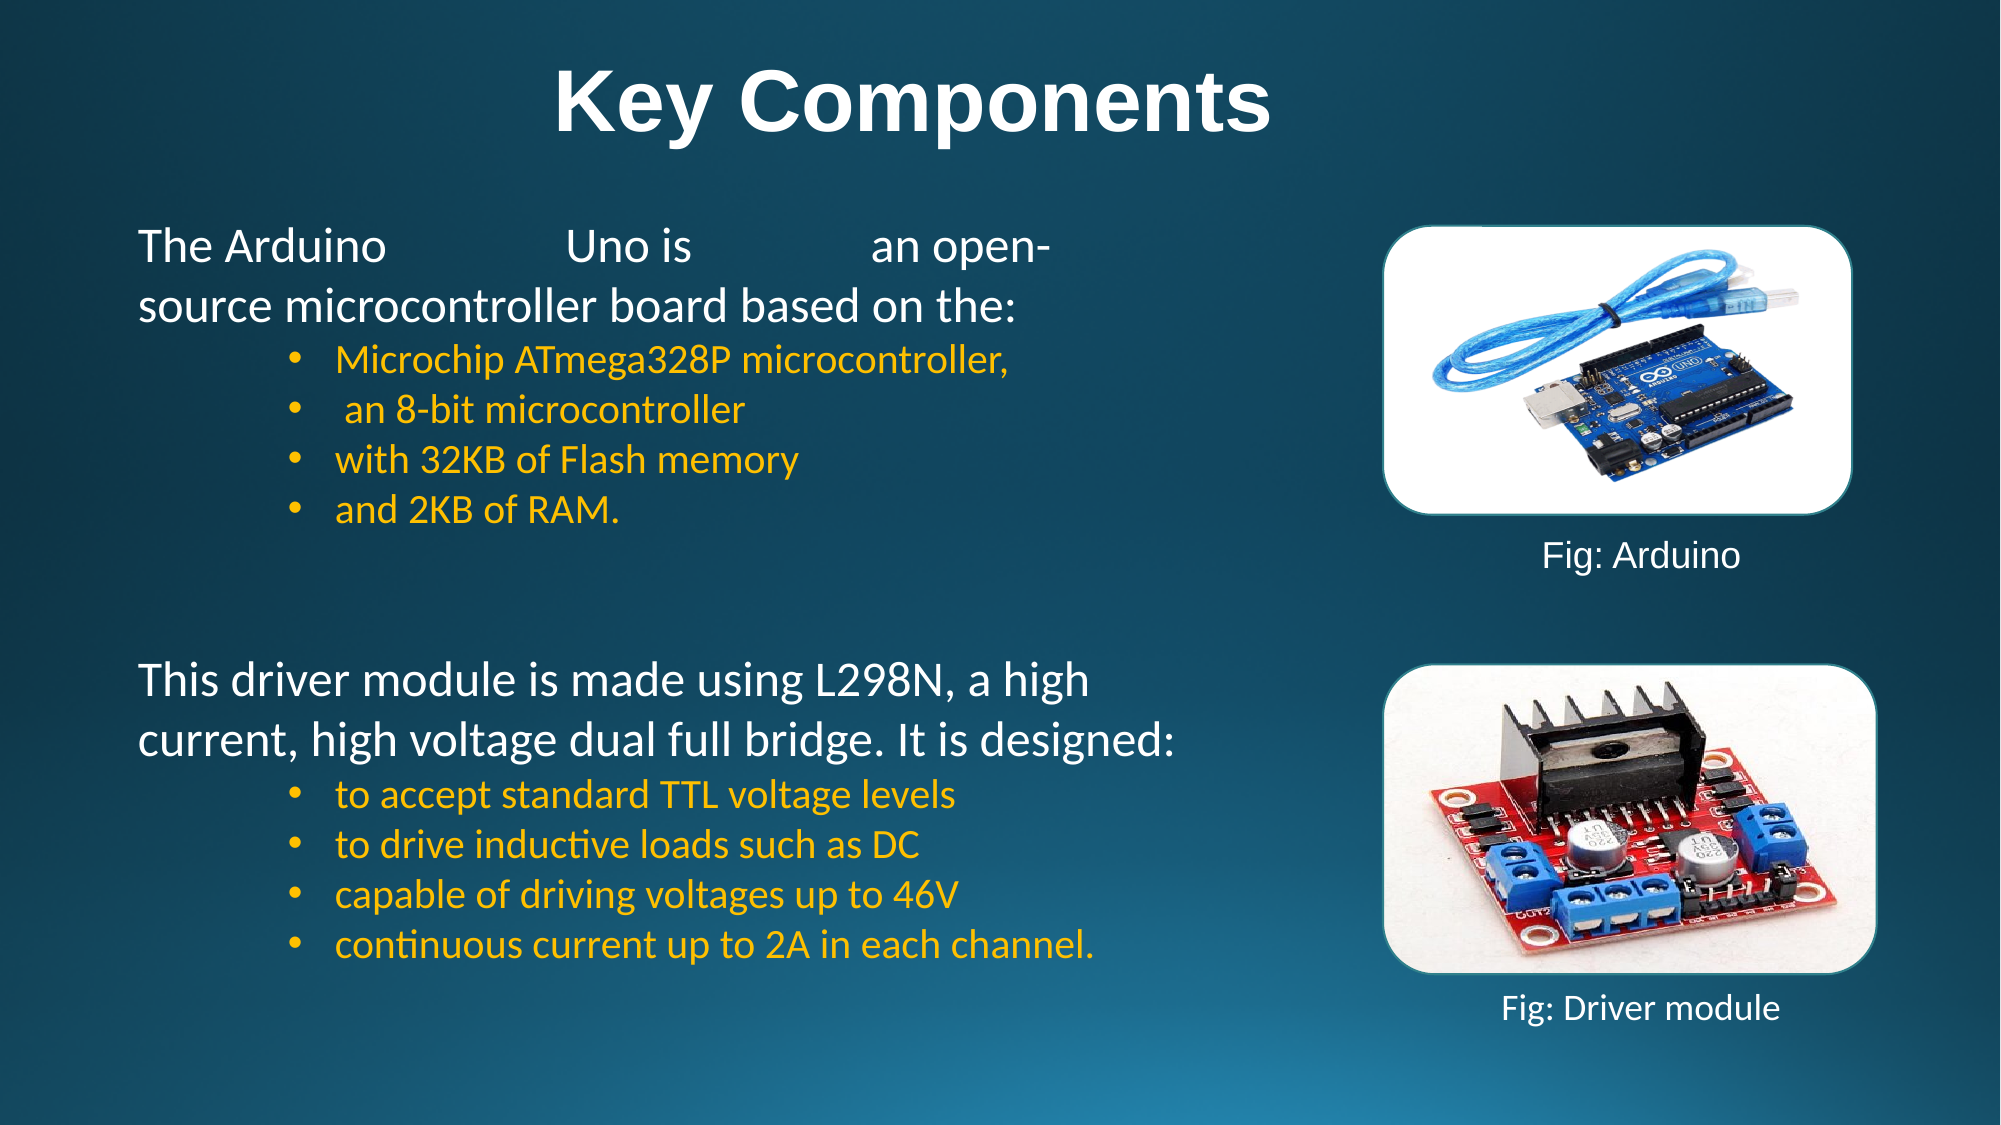

# Key Components
The Arduino Uno is an open-source microcontroller board based on the:
Microchip ATmega328P microcontroller,
 an 8-bit microcontroller
with 32KB of Flash memory
and 2KB of RAM.

Fig: Arduino
This driver module is made using L298N, a high current, high voltage dual full bridge. It is designed:
to accept standard TTL voltage levels
to drive inductive loads such as DC
capable of driving voltages up to 46V
continuous current up to 2A in each channel.

Fig: Driver module